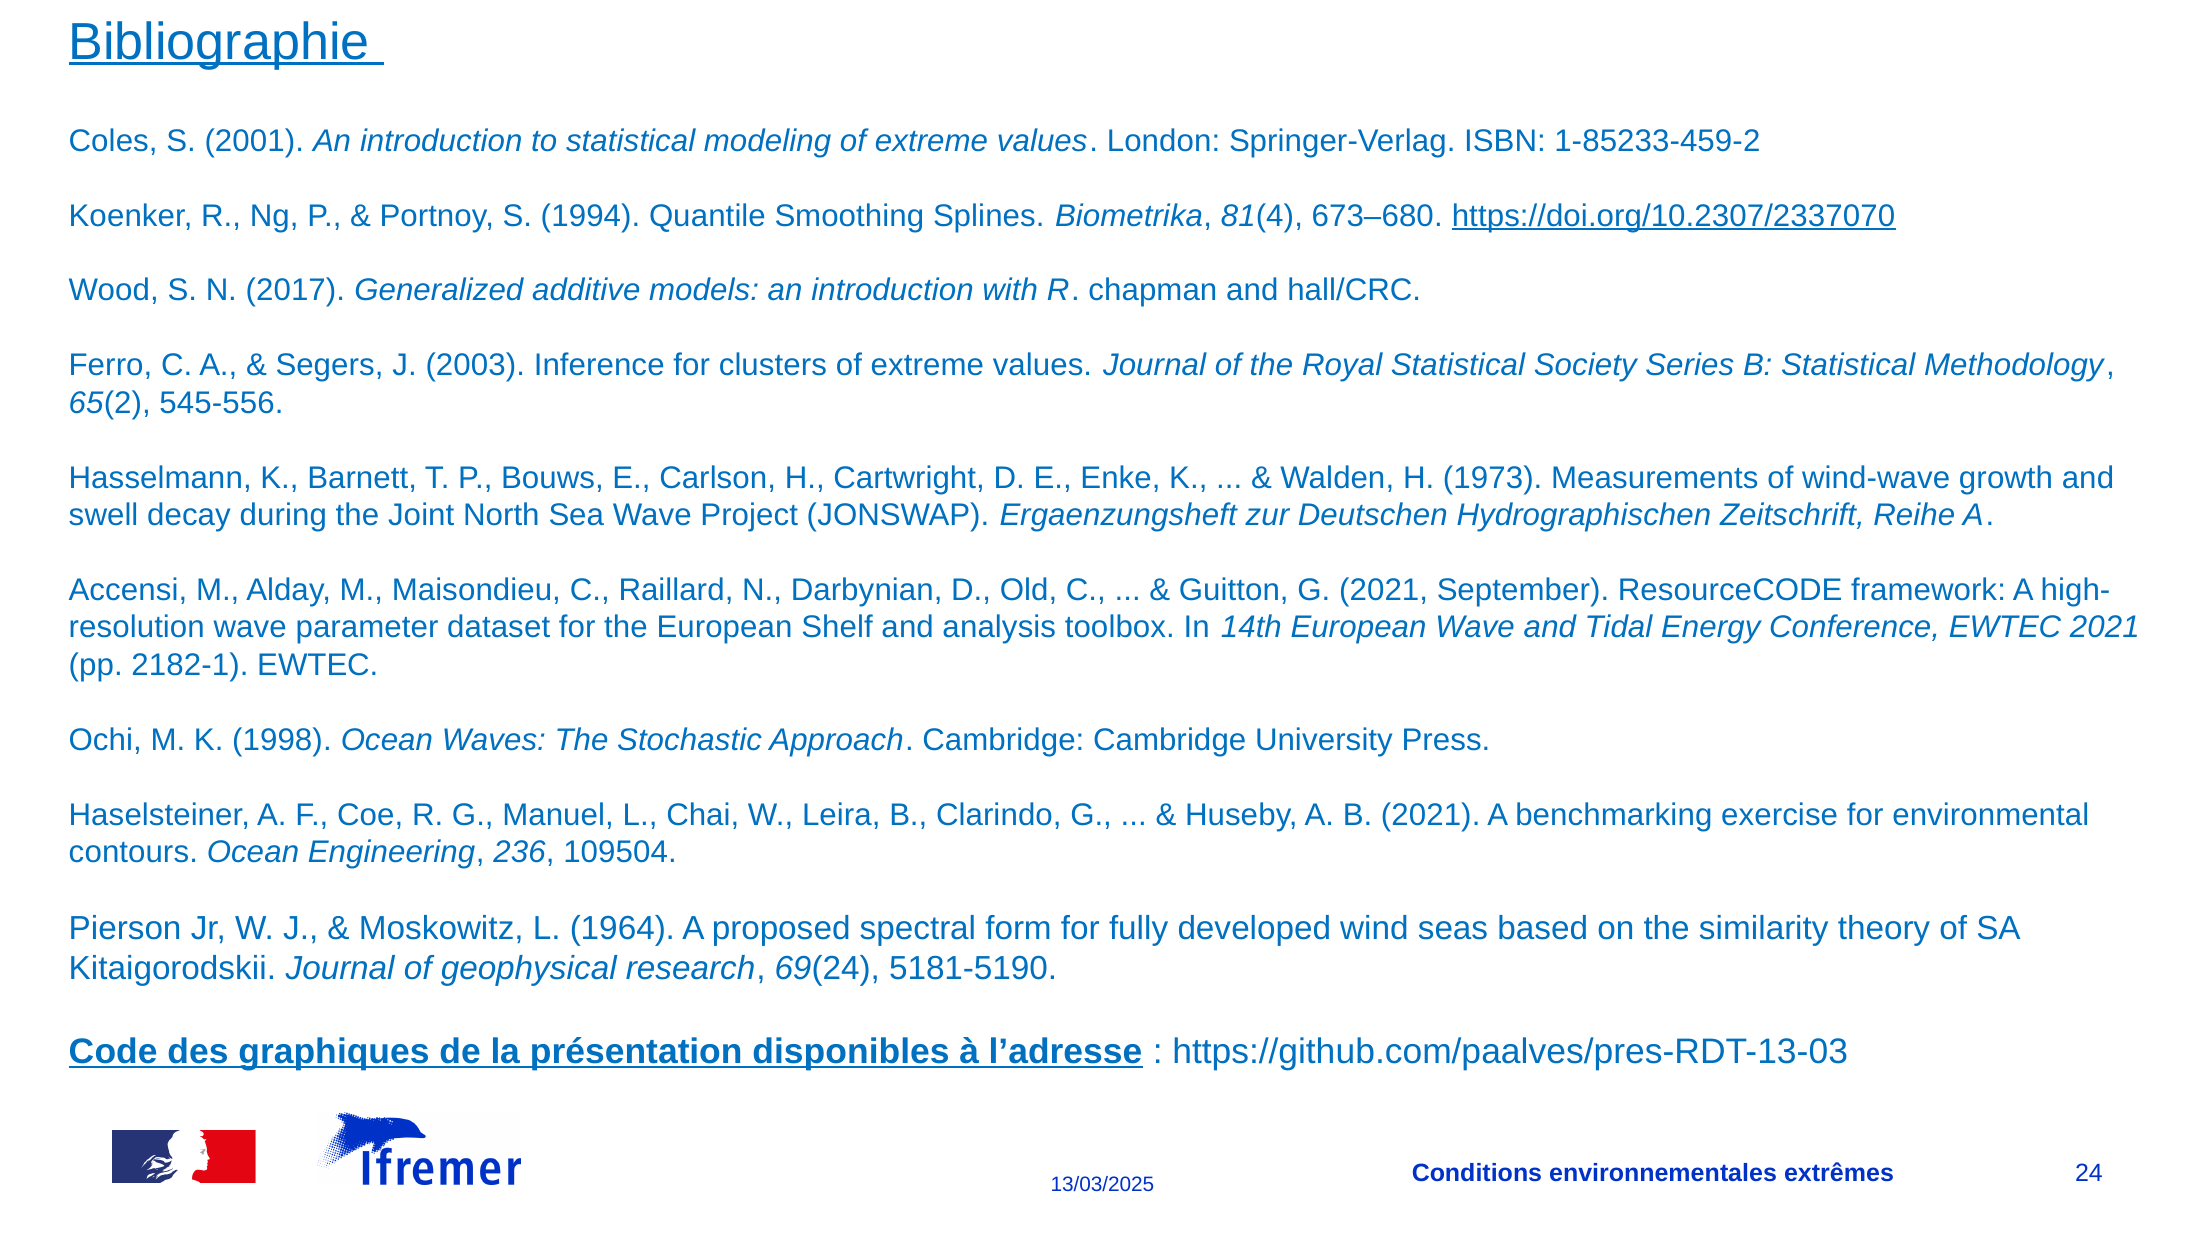

Bibliographie

Coles, S. (2001). An introduction to statistical modeling of extreme values. London: Springer-Verlag. ISBN: 1-85233-459-2

Koenker, R., Ng, P., & Portnoy, S. (1994). Quantile Smoothing Splines. Biometrika, 81(4), 673–680. https://doi.org/10.2307/2337070

Wood, S. N. (2017). Generalized additive models: an introduction with R. chapman and hall/CRC.

Ferro, C. A., & Segers, J. (2003). Inference for clusters of extreme values. Journal of the Royal Statistical Society Series B: Statistical Methodology, 65(2), 545-556.

Hasselmann, K., Barnett, T. P., Bouws, E., Carlson, H., Cartwright, D. E., Enke, K., ... & Walden, H. (1973). Measurements of wind-wave growth and swell decay during the Joint North Sea Wave Project (JONSWAP). Ergaenzungsheft zur Deutschen Hydrographischen Zeitschrift, Reihe A.

Accensi, M., Alday, M., Maisondieu, C., Raillard, N., Darbynian, D., Old, C., ... & Guitton, G. (2021, September). ResourceCODE framework: A high-resolution wave parameter dataset for the European Shelf and analysis toolbox. In 14th European Wave and Tidal Energy Conference, EWTEC 2021 (pp. 2182-1). EWTEC.

Ochi, M. K. (1998). Ocean Waves: The Stochastic Approach. Cambridge: Cambridge University Press.

Haselsteiner, A. F., Coe, R. G., Manuel, L., Chai, W., Leira, B., Clarindo, G., ... & Huseby, A. B. (2021). A benchmarking exercise for environmental contours. Ocean Engineering, 236, 109504.

Pierson Jr, W. J., & Moskowitz, L. (1964). A proposed spectral form for fully developed wind seas based on the similarity theory of SA Kitaigorodskii. Journal of geophysical research, 69(24), 5181-5190.
Code des graphiques de la présentation disponibles à l’adresse : https://github.com/paalves/pres-RDT-13-03

Conditions environnementales extrêmes
13/03/2025